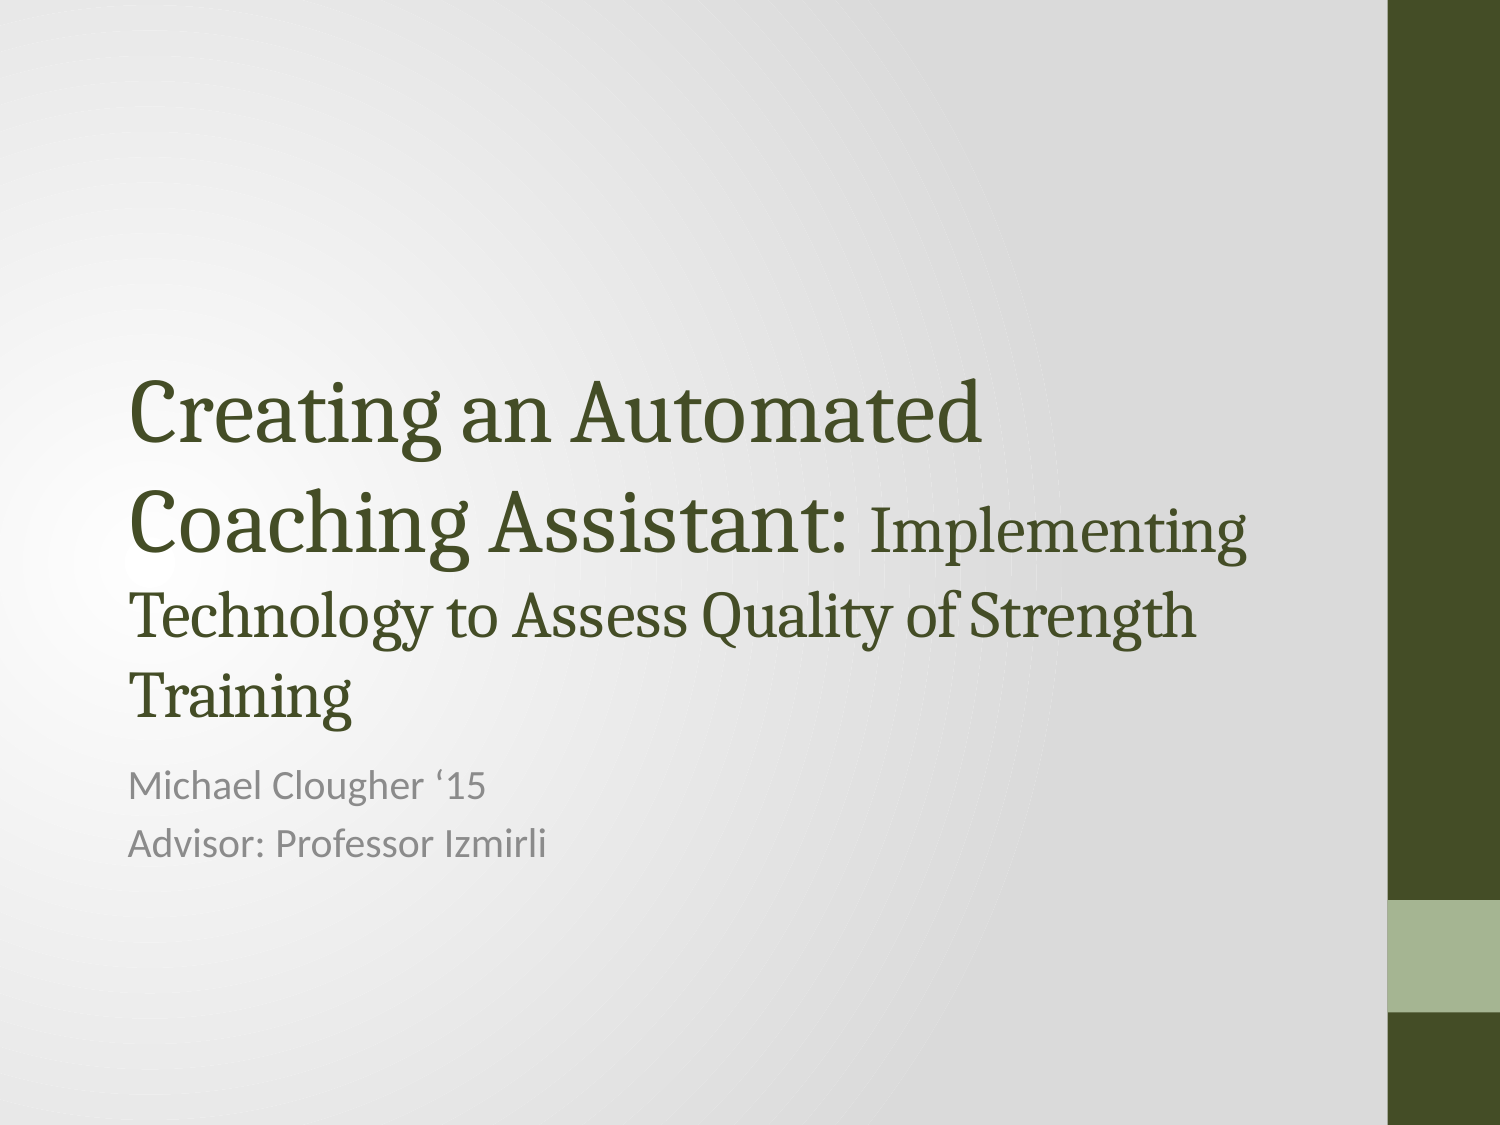

# Creating an Automated Coaching Assistant: Implementing Technology to Assess Quality of Strength Training
Michael Clougher ‘15
Advisor: Professor Izmirli